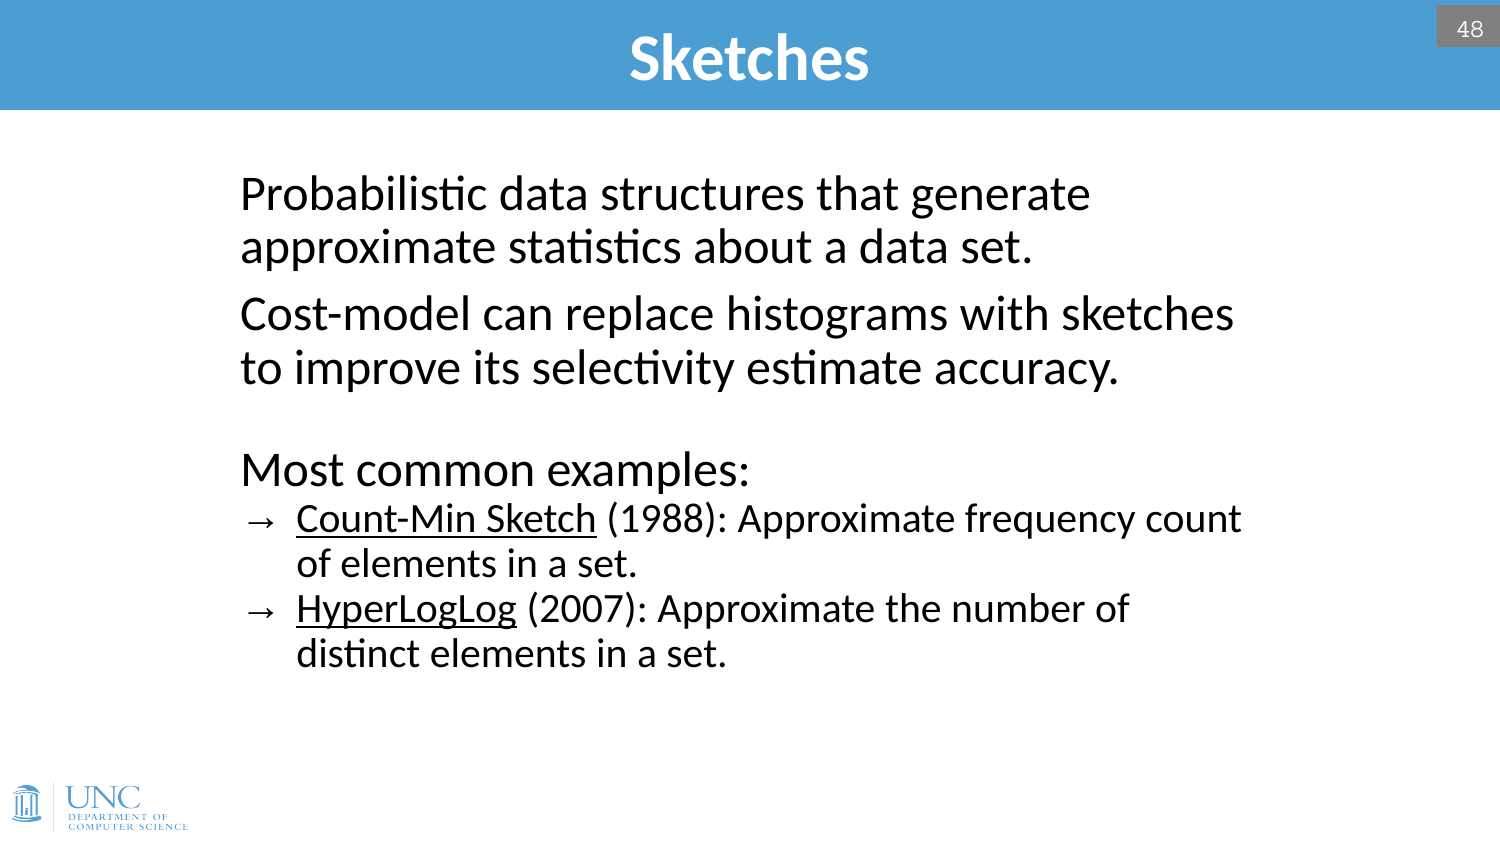

# Sketches
48
Probabilistic data structures that generate approximate statistics about a data set.
Cost-model can replace histograms with sketches to improve its selectivity estimate accuracy.

Most common examples:
Count-Min Sketch (1988): Approximate frequency count of elements in a set.
HyperLogLog (2007): Approximate the number of distinct elements in a set.